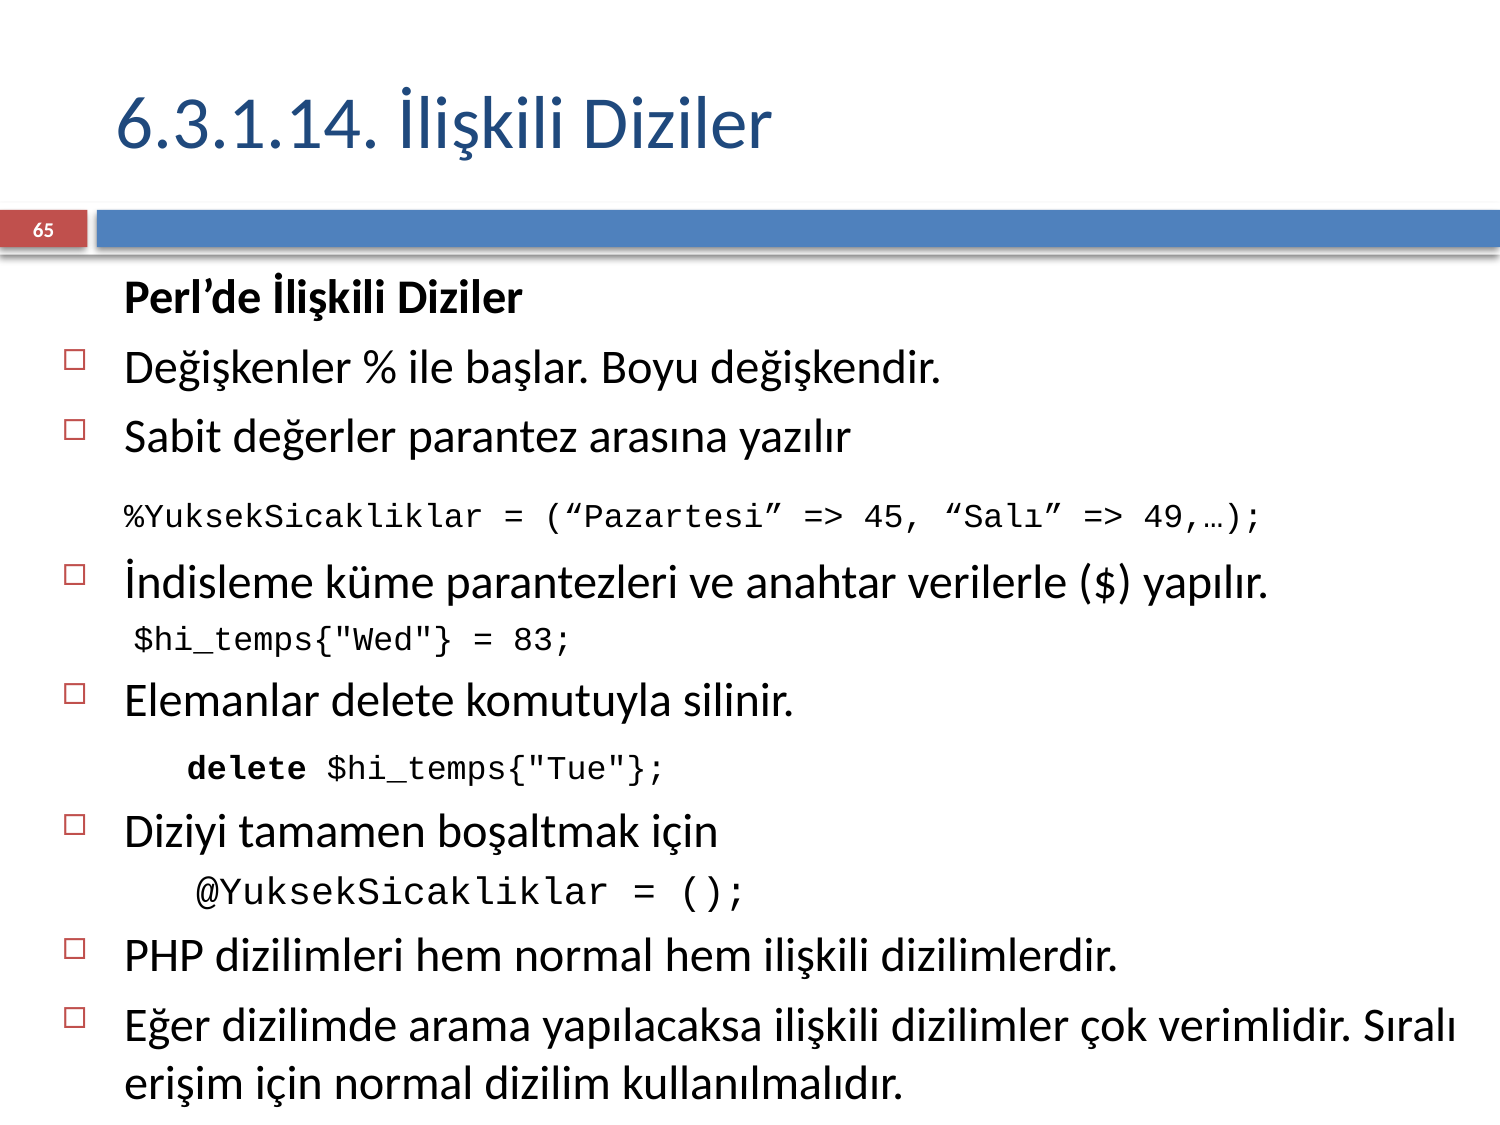

6.3.1.14. İlişkili Diziler
65
	Perl’de İlişkili Diziler
Değişkenler % ile başlar. Boyu değişkendir.
Sabit değerler parantez arasına yazılır
	%YuksekSicakliklar = (“Pazartesi” => 45, “Salı” => 49,…);
İndisleme küme parantezleri ve anahtar verilerle ($) yapılır.
$hi_temps{"Wed"} = 83;
Elemanlar delete komutuyla silinir.
	delete $hi_temps{"Tue"};
Diziyi tamamen boşaltmak için
@YuksekSicakliklar = ();
PHP dizilimleri hem normal hem ilişkili dizilimlerdir.
Eğer dizilimde arama yapılacaksa ilişkili dizilimler çok verimlidir. Sıralı erişim için normal dizilim kullanılmalıdır.